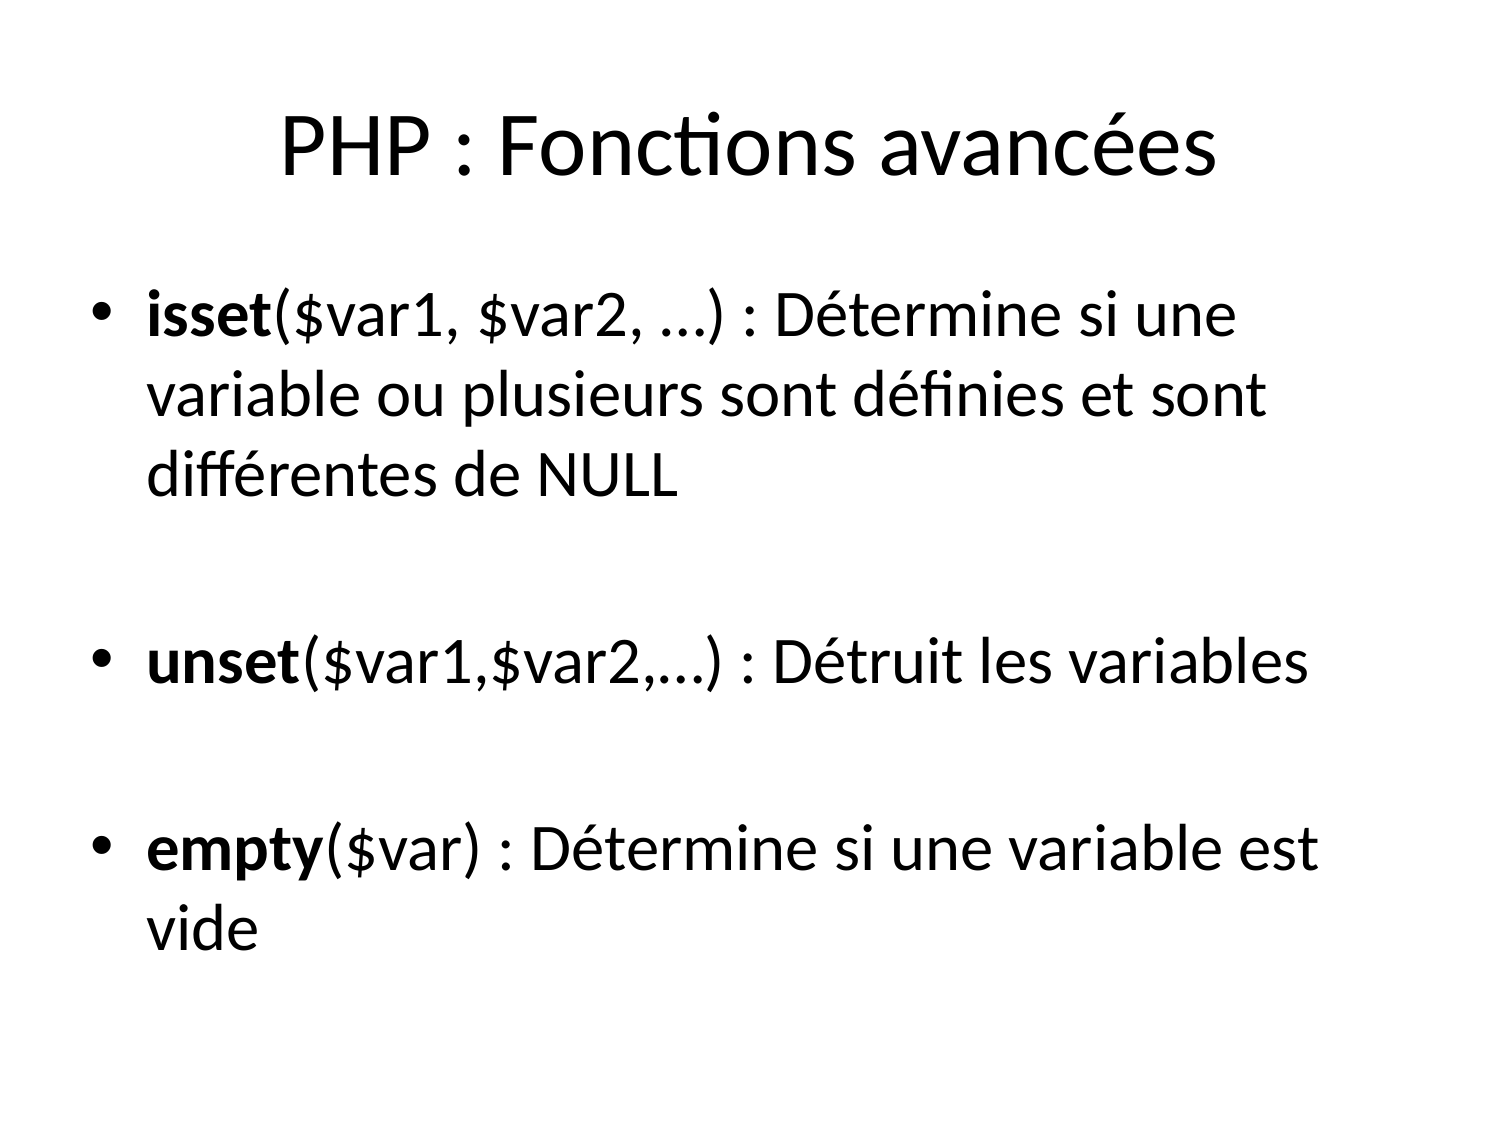

# PHP : Fonctions avancées
isset($var1, $var2, …) : Détermine si une variable ou plusieurs sont définies et sont différentes de NULL

unset($var1,$var2,…) : Détruit les variables

empty($var) : Détermine si une variable est vide